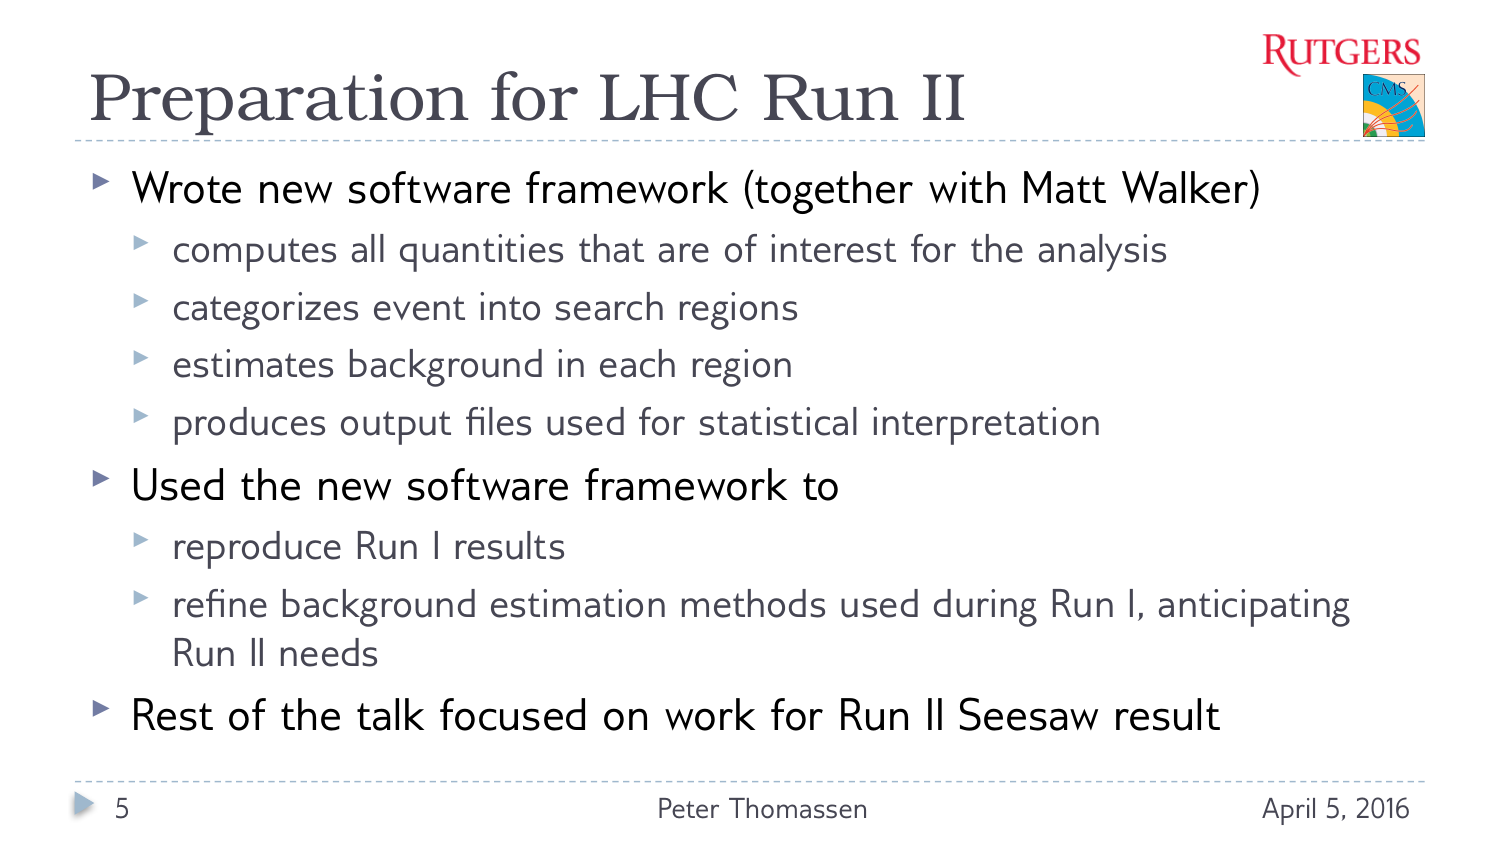

# Preparation for LHC Run II
Wrote new software framework (together with Matt Walker)
computes all quantities that are of interest for the analysis
categorizes event into search regions
estimates background in each region
produces output files used for statistical interpretation
Used the new software framework to
reproduce Run I results
refine background estimation methods used during Run I, anticipating Run II needs
Rest of the talk focused on work for Run II Seesaw result
5
Peter Thomassen
April 5, 2016